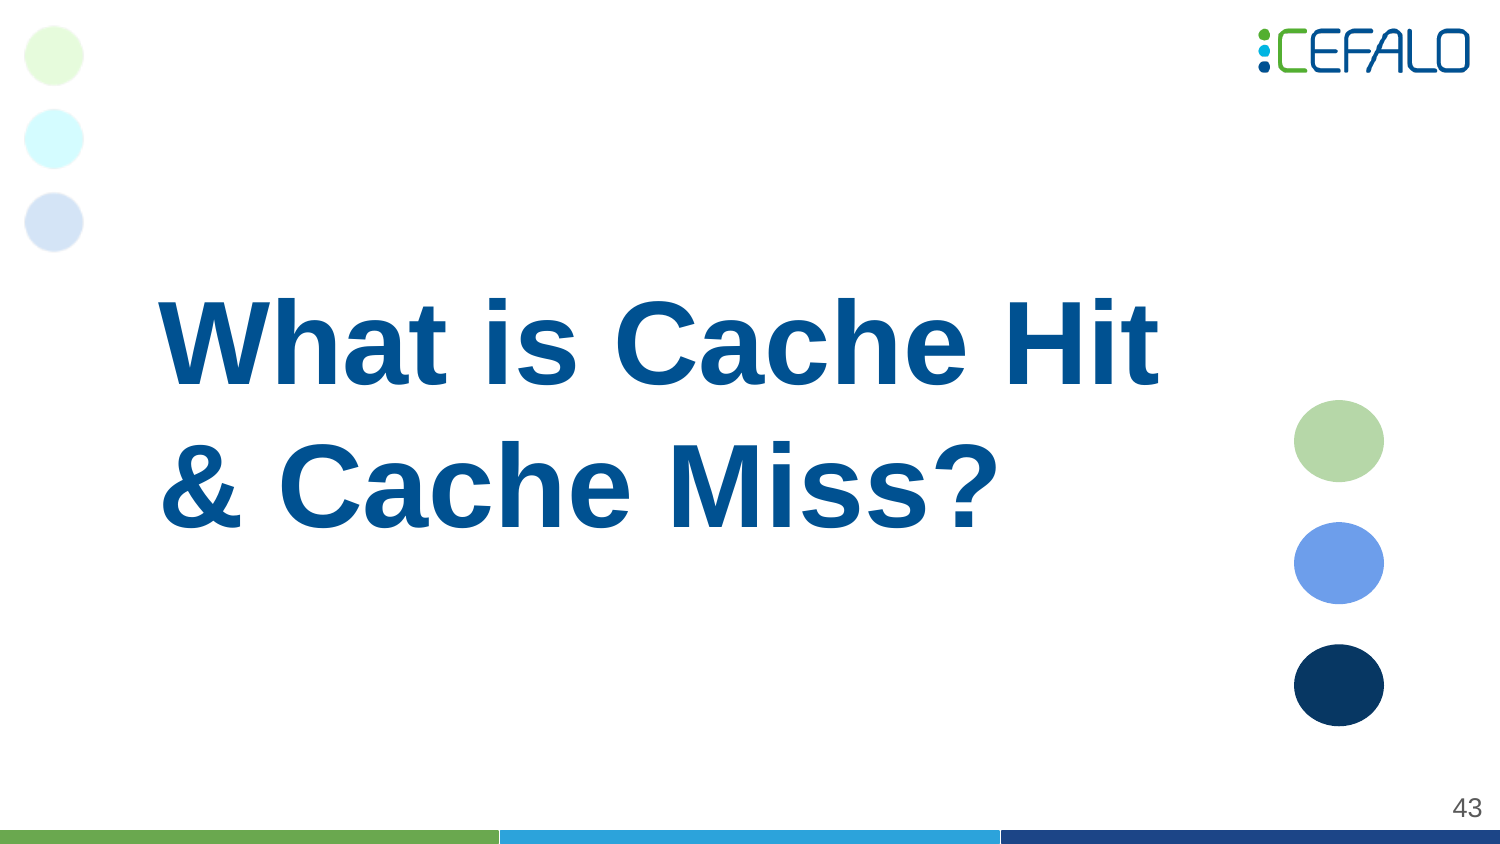

What is Cache Hit & Cache Miss?

43